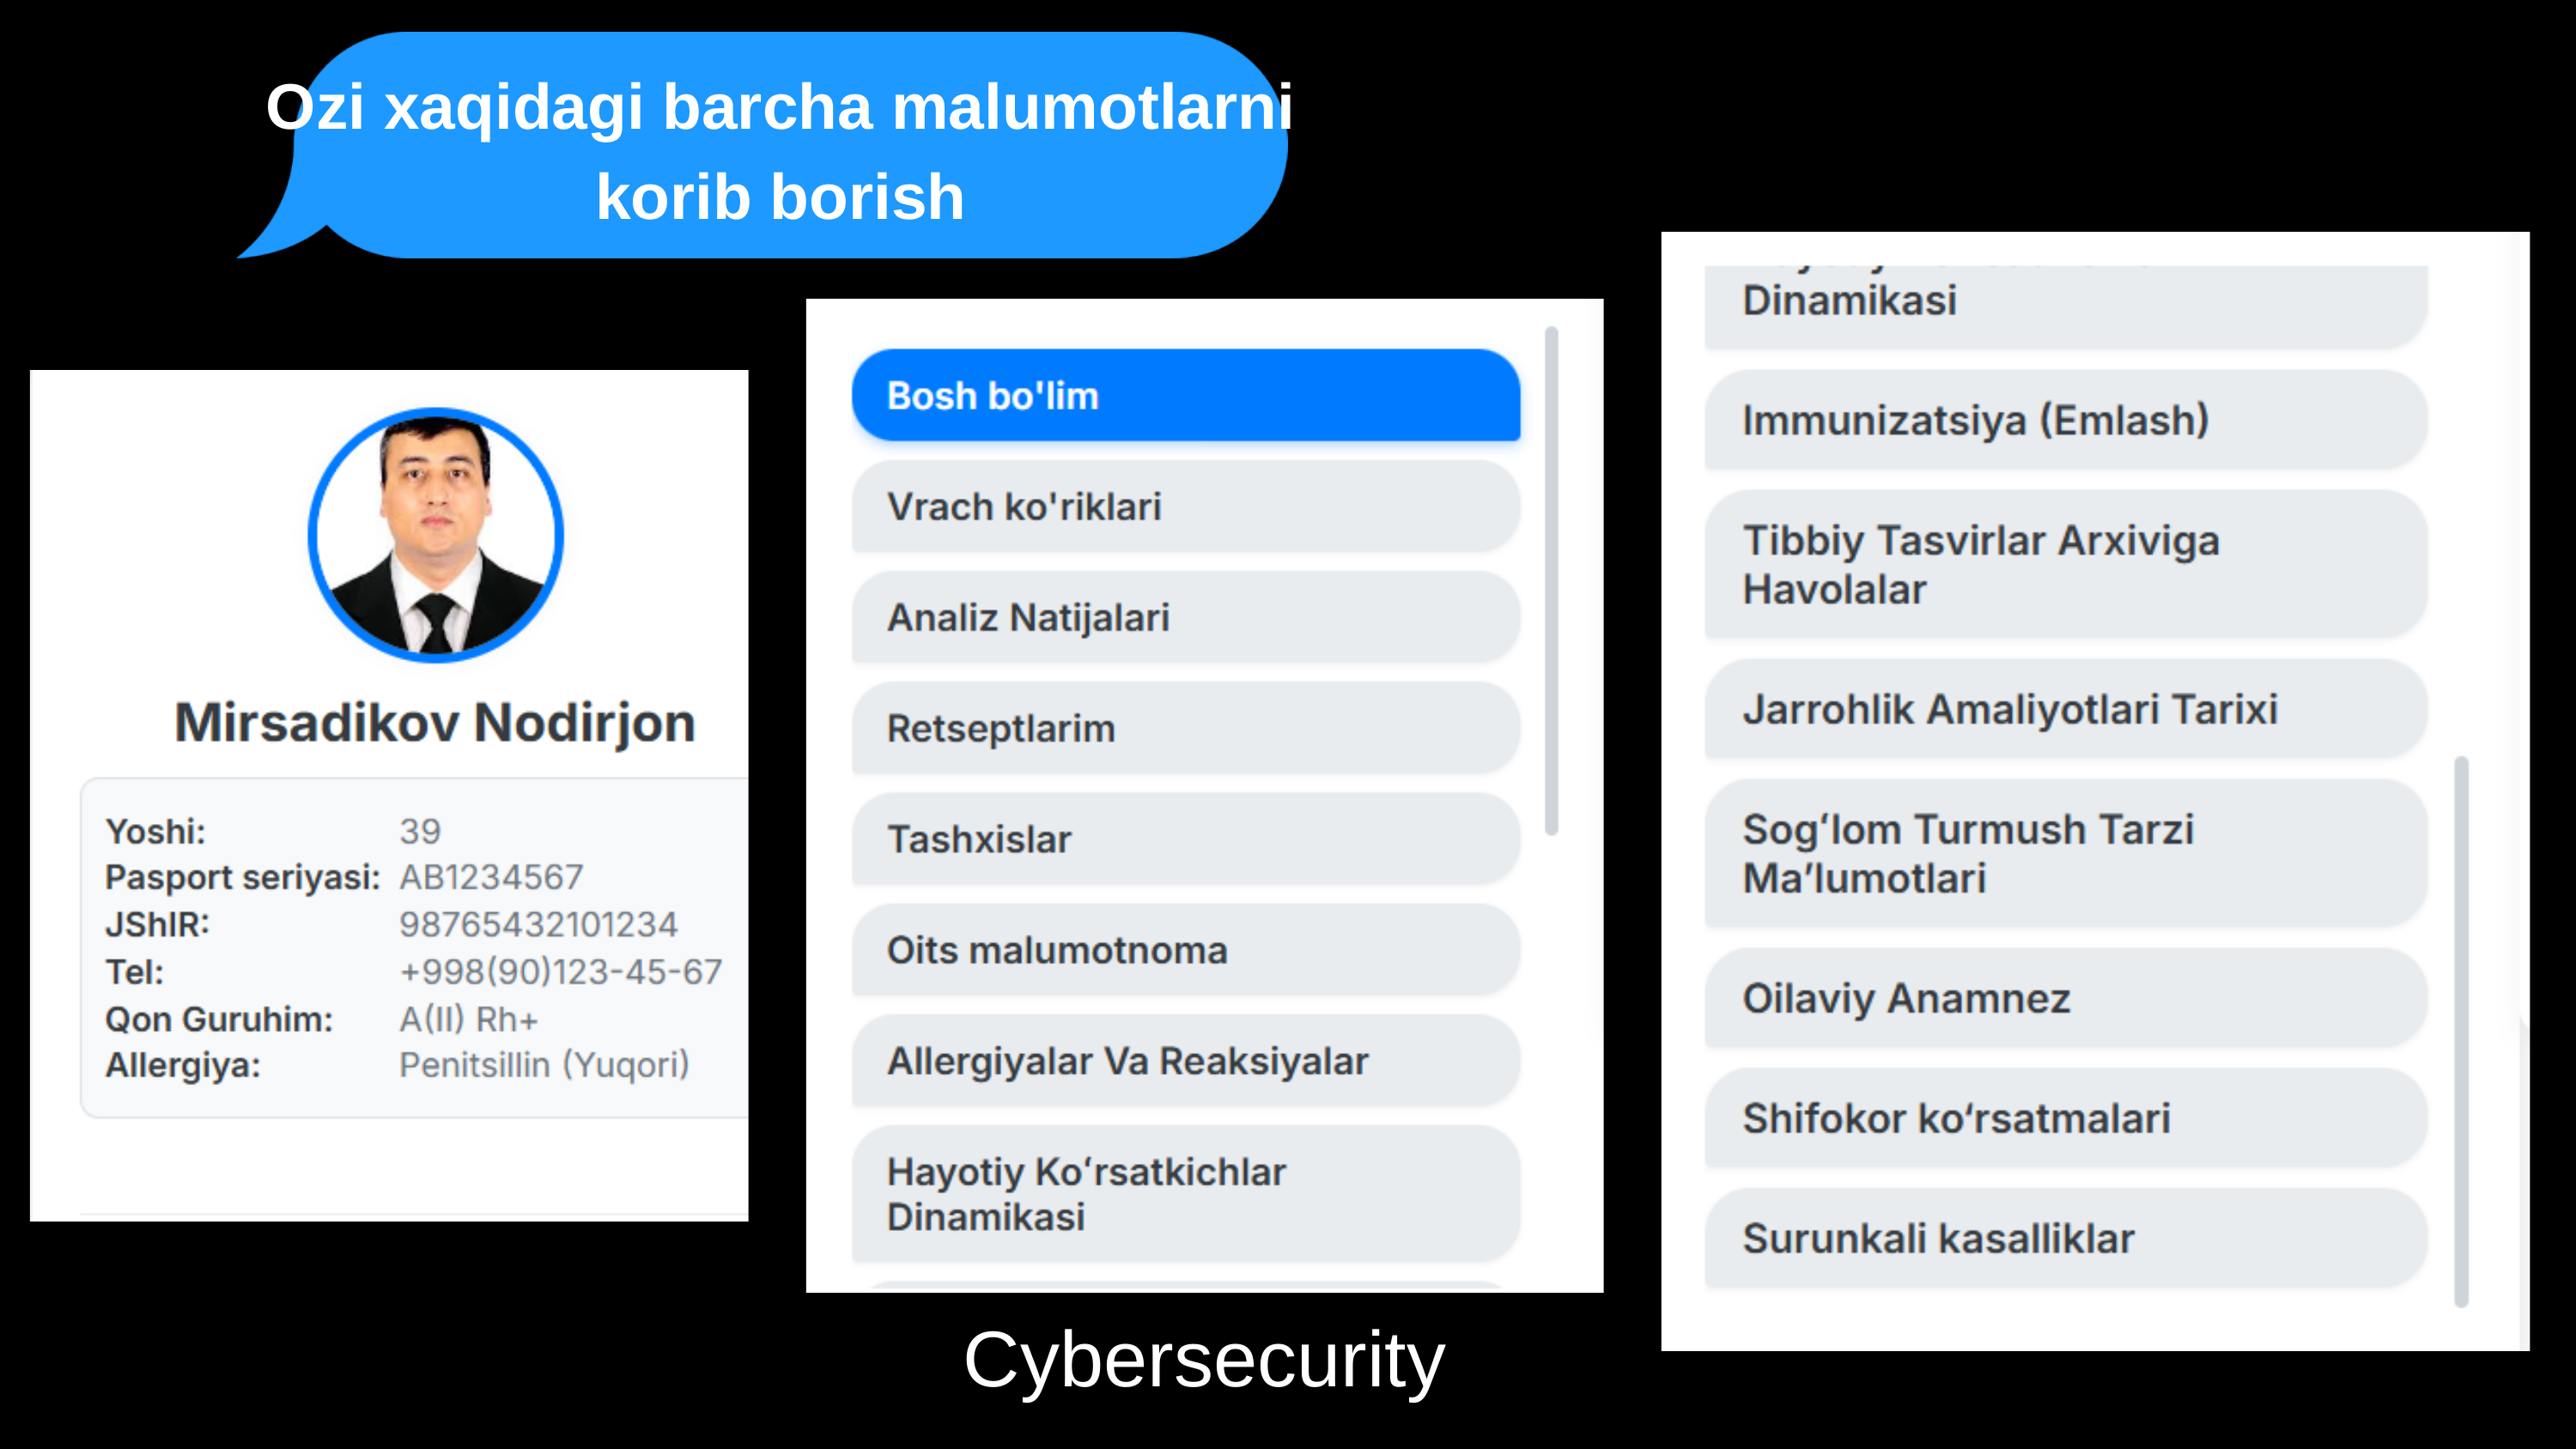

Ozi xaqidagi barcha malumotlarni korib borish

Cybersecurity